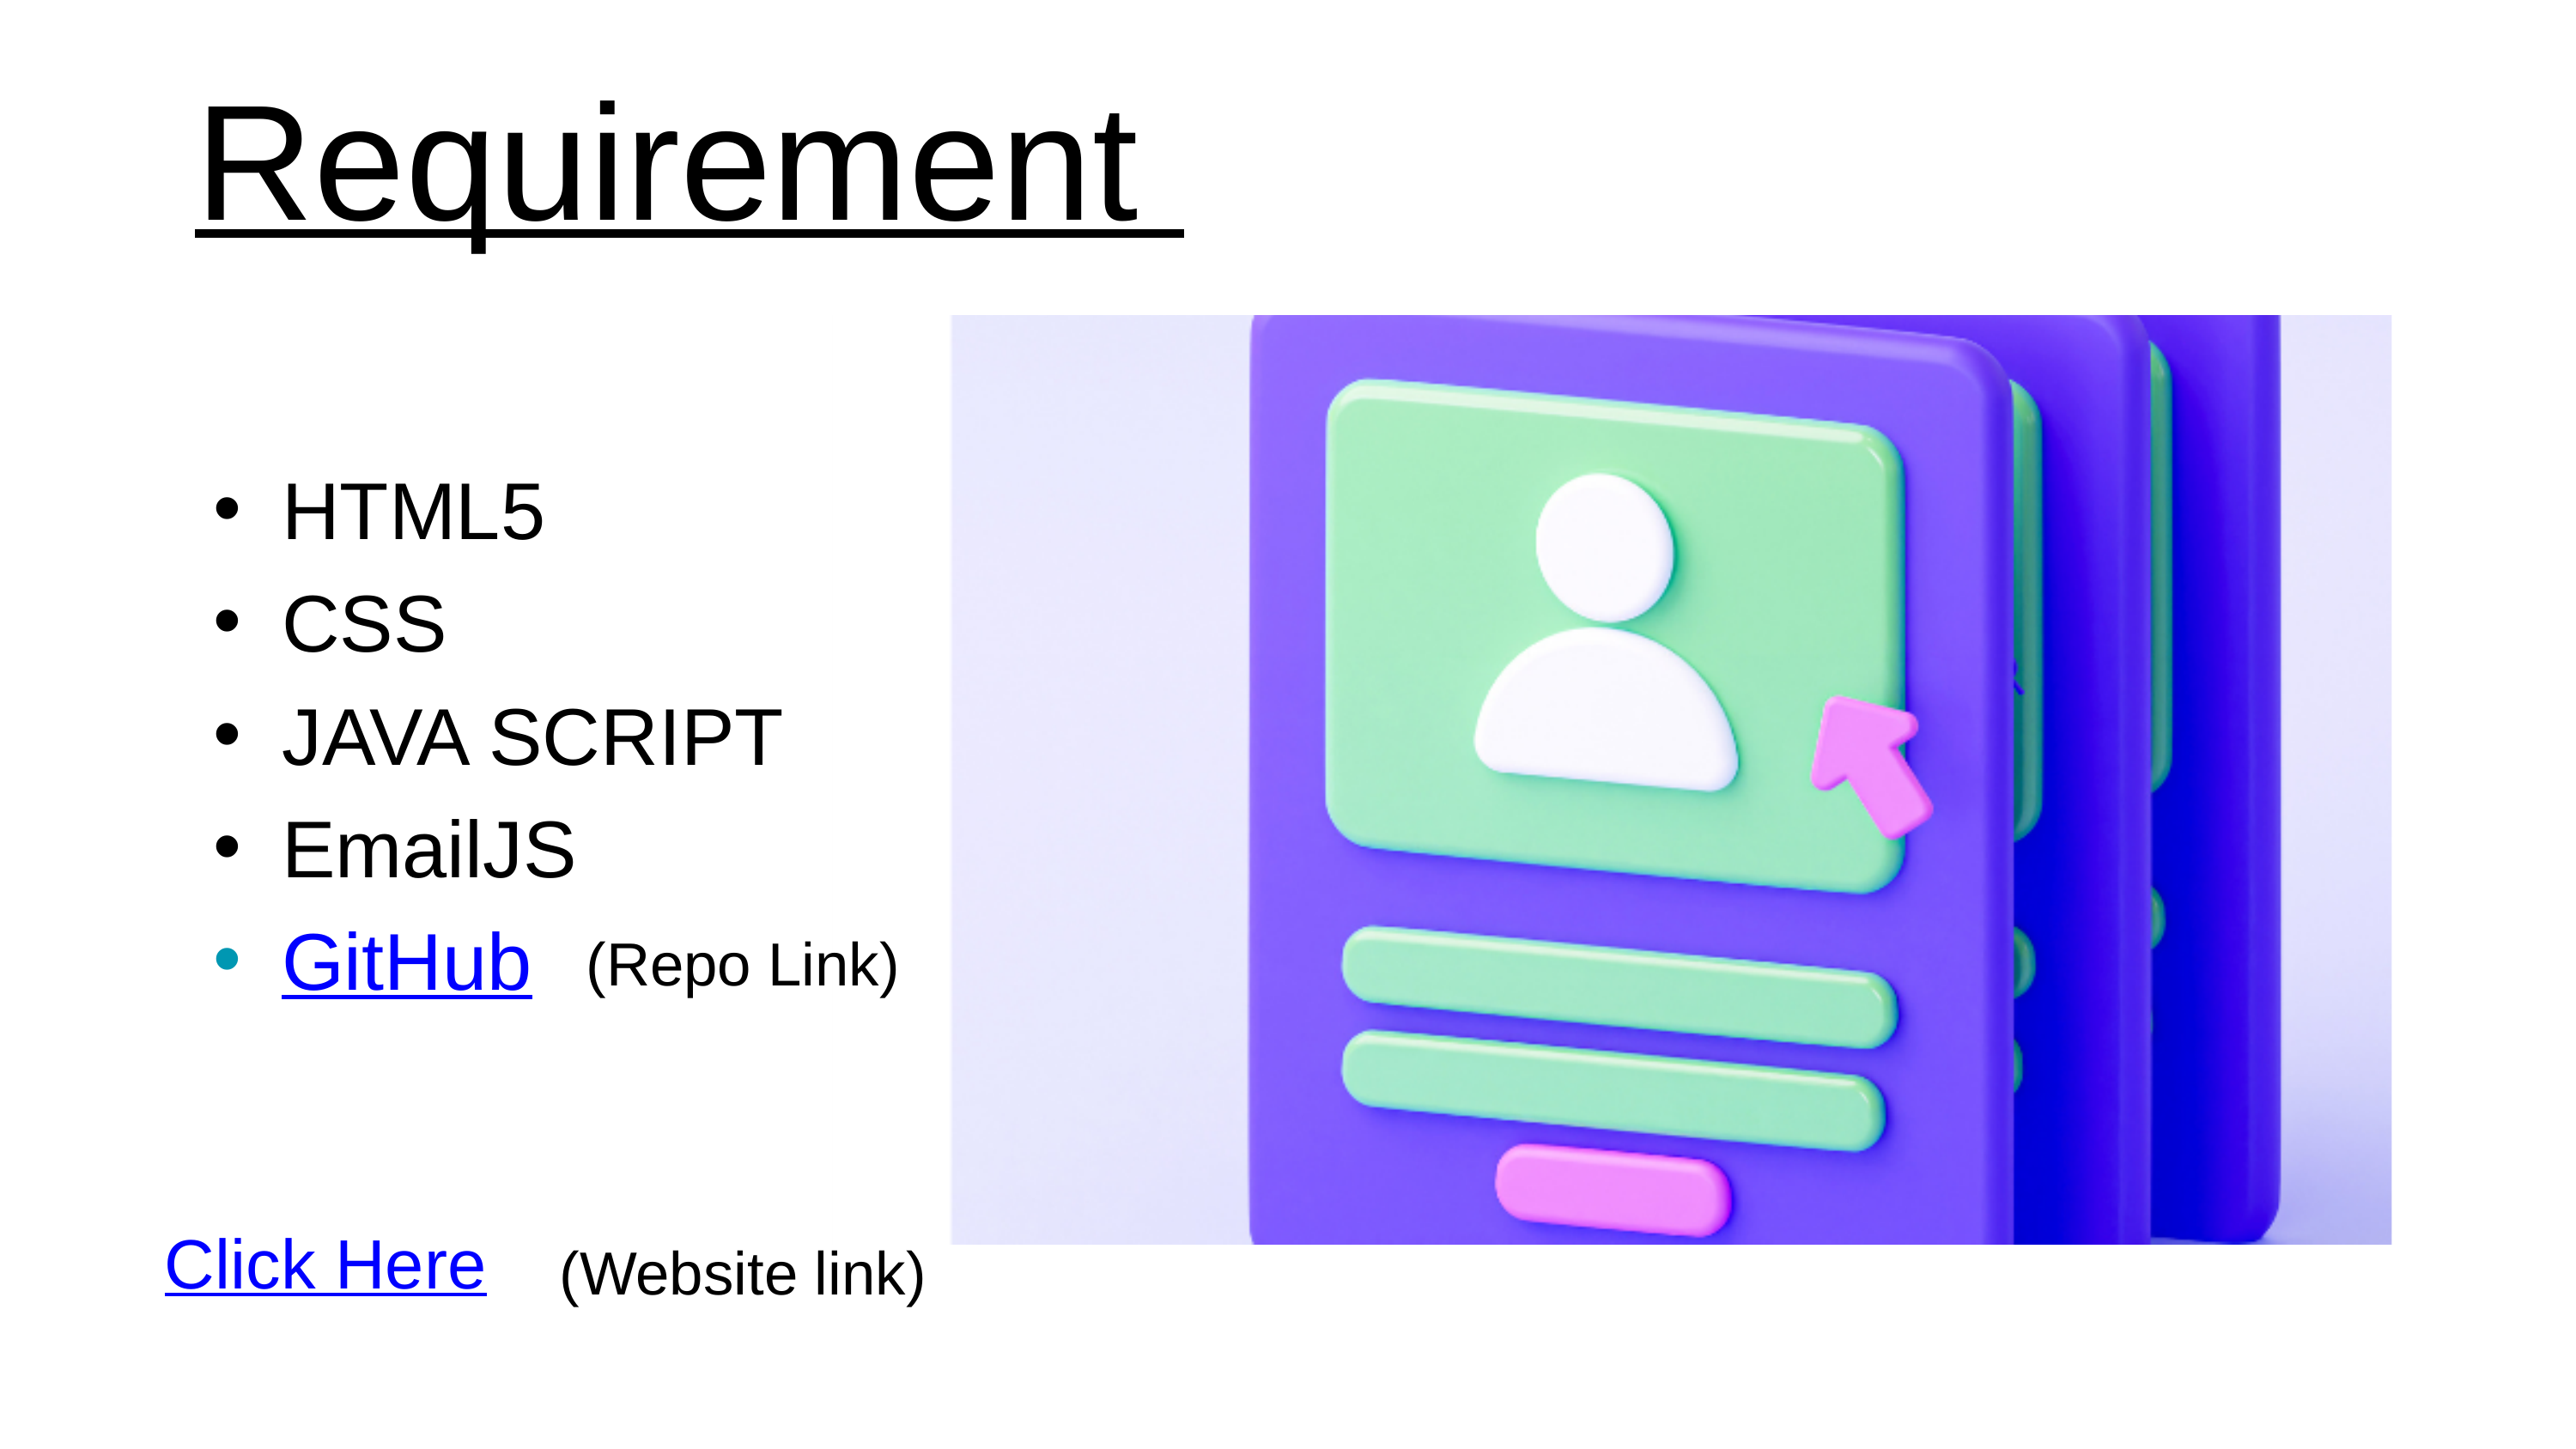

Requirement

HTML5
CSS
JAVA SCRIPT
EmailJS
GitHub

(Repo Link)
Click Here
(Website link)